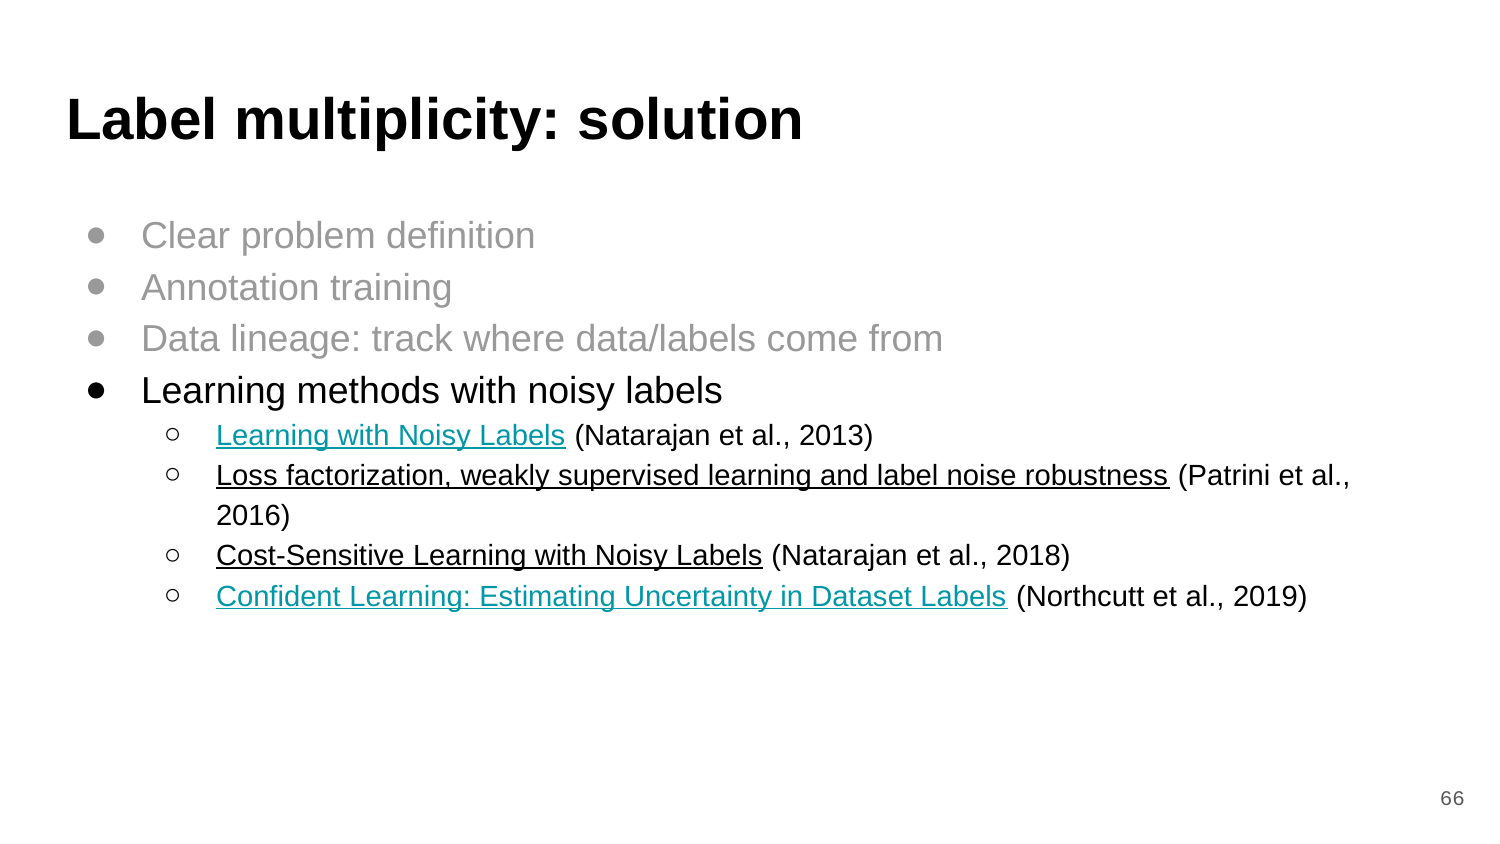

# Label multiplicity: solution
Clear problem definition
Annotation training
Data lineage: track where data/labels come from
Learning methods with noisy labels
Learning with Noisy Labels (Natarajan et al., 2013)
Loss factorization, weakly supervised learning and label noise robustness (Patrini et al., 2016)
Cost-Sensitive Learning with Noisy Labels (Natarajan et al., 2018)
Confident Learning: Estimating Uncertainty in Dataset Labels (Northcutt et al., 2019)

66